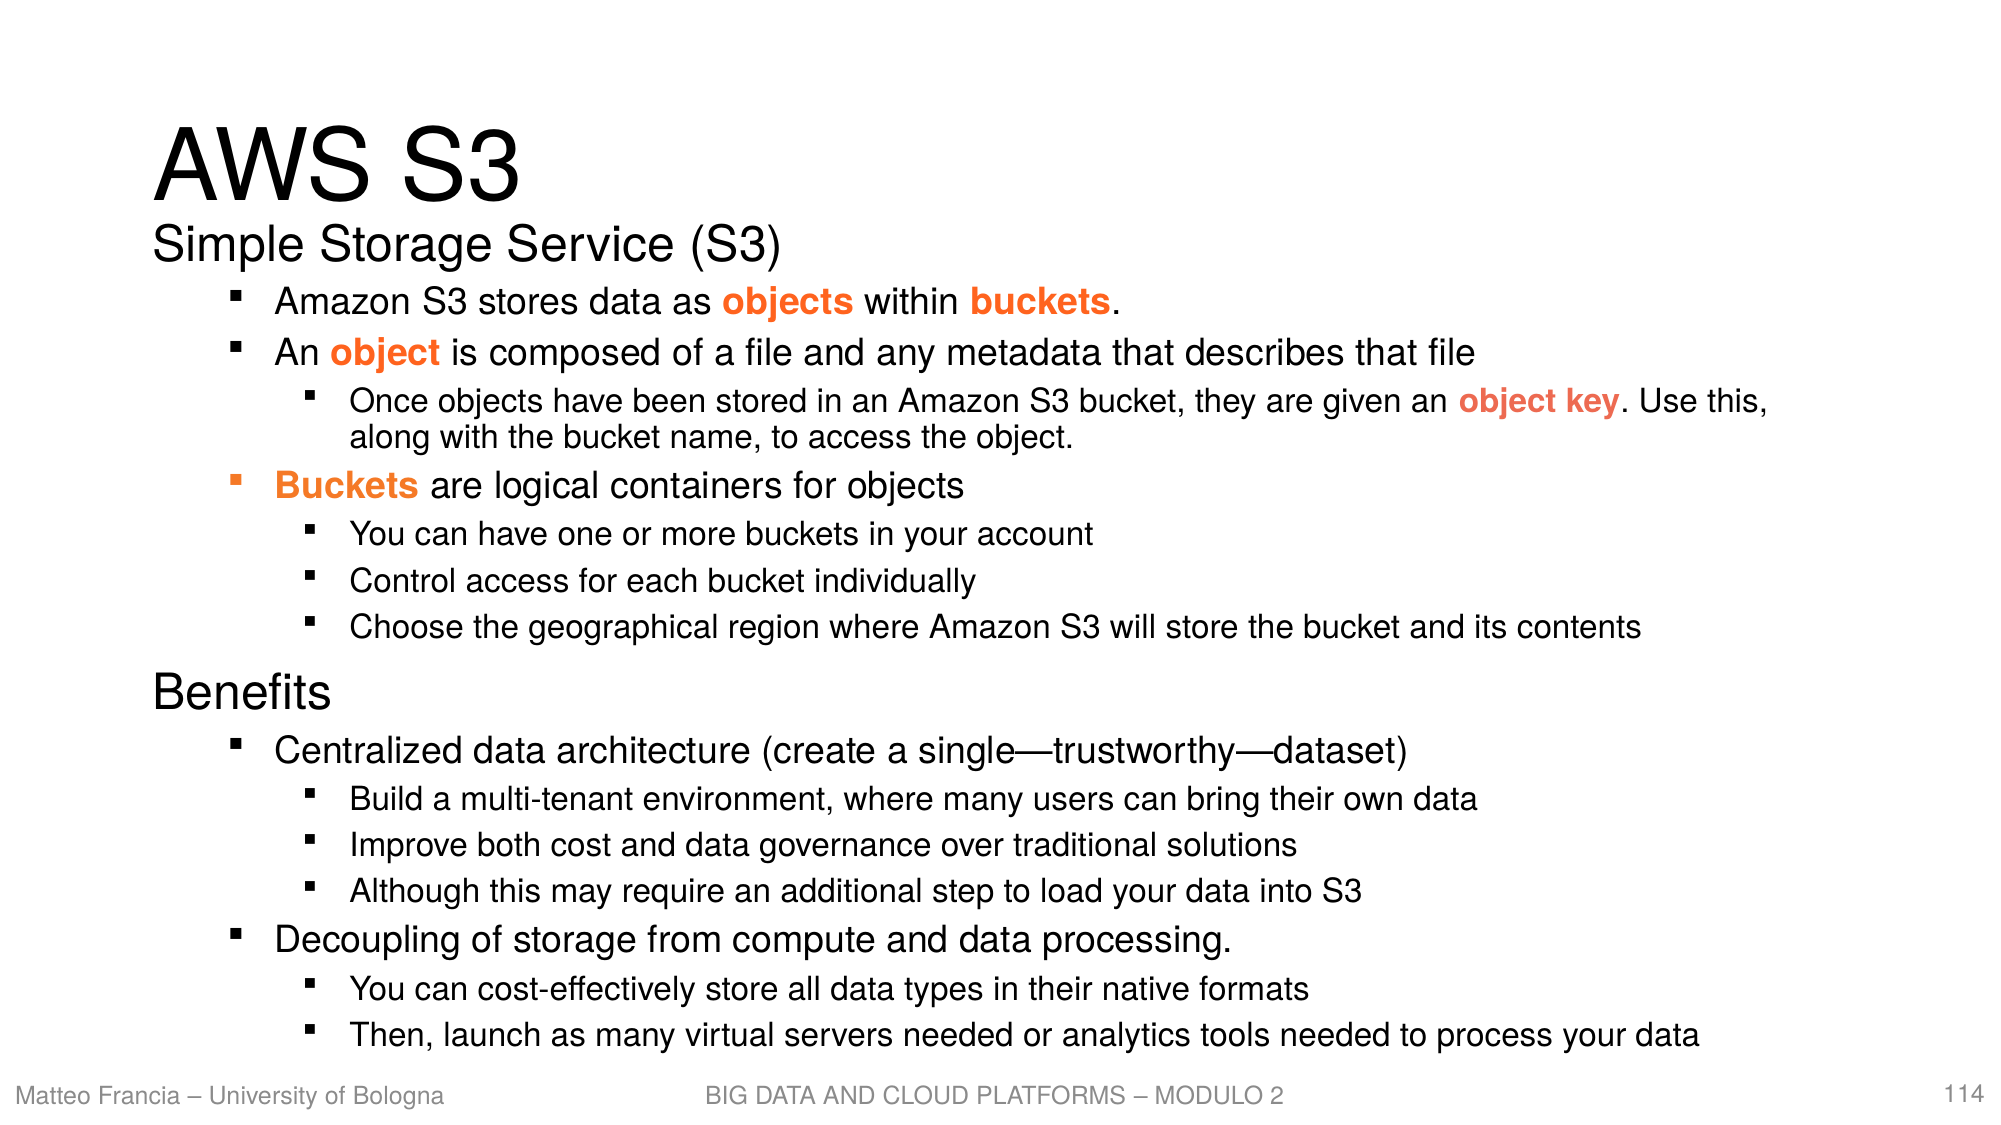

# AWS S3
Simple Storage Service (S3)
Amazon S3 stores data as objects within buckets.
An object is composed of a file and any metadata that describes that file
Once objects have been stored in an Amazon S3 bucket, they are given an object key. Use this, along with the bucket name, to access the object.
Buckets are logical containers for objects
You can have one or more buckets in your account
Control access for each bucket individually
Choose the geographical region where Amazon S3 will store the bucket and its contents
Benefits
Centralized data architecture (create a single—trustworthy—dataset)
Build a multi-tenant environment, where many users can bring their own data
Improve both cost and data governance over traditional solutions
Although this may require an additional step to load your data into S3
Decoupling of storage from compute and data processing.
You can cost-effectively store all data types in their native formats
Then, launch as many virtual servers needed or analytics tools needed to process your data

114
Matteo Francia – University of Bologna